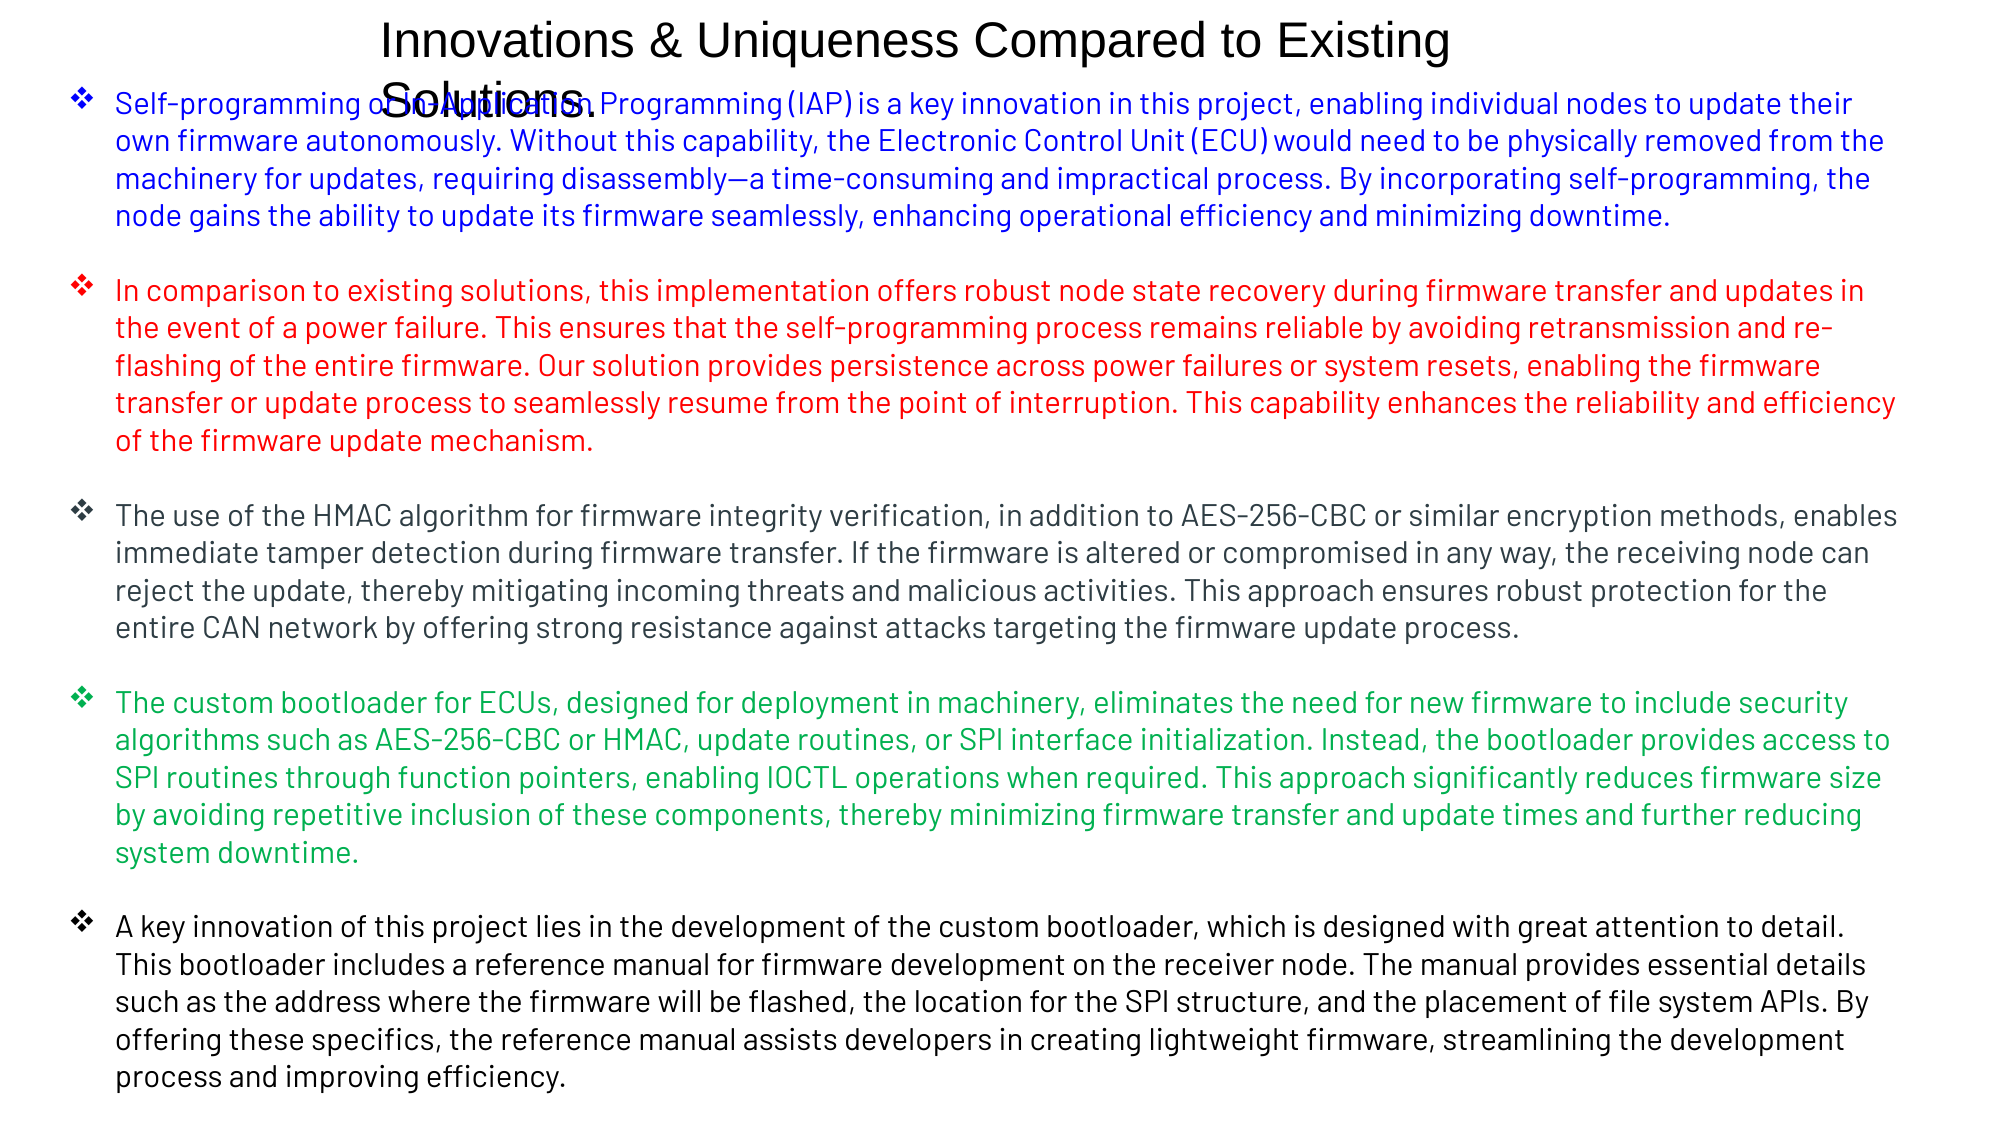

Innovations & Uniqueness Compared to Existing Solutions.
Self-programming or In-Application Programming (IAP) is a key innovation in this project, enabling individual nodes to update their own firmware autonomously. Without this capability, the Electronic Control Unit (ECU) would need to be physically removed from the machinery for updates, requiring disassembly—a time-consuming and impractical process. By incorporating self-programming, the node gains the ability to update its firmware seamlessly, enhancing operational efficiency and minimizing downtime.

In comparison to existing solutions, this implementation offers robust node state recovery during firmware transfer and updates in the event of a power failure. This ensures that the self-programming process remains reliable by avoiding retransmission and re-flashing of the entire firmware. Our solution provides persistence across power failures or system resets, enabling the firmware transfer or update process to seamlessly resume from the point of interruption. This capability enhances the reliability and efficiency of the firmware update mechanism.

The use of the HMAC algorithm for firmware integrity verification, in addition to AES-256-CBC or similar encryption methods, enables immediate tamper detection during firmware transfer. If the firmware is altered or compromised in any way, the receiving node can reject the update, thereby mitigating incoming threats and malicious activities. This approach ensures robust protection for the entire CAN network by offering strong resistance against attacks targeting the firmware update process.

The custom bootloader for ECUs, designed for deployment in machinery, eliminates the need for new firmware to include security algorithms such as AES-256-CBC or HMAC, update routines, or SPI interface initialization. Instead, the bootloader provides access to SPI routines through function pointers, enabling IOCTL operations when required. This approach significantly reduces firmware size by avoiding repetitive inclusion of these components, thereby minimizing firmware transfer and update times and further reducing system downtime.

A key innovation of this project lies in the development of the custom bootloader, which is designed with great attention to detail. This bootloader includes a reference manual for firmware development on the receiver node. The manual provides essential details such as the address where the firmware will be flashed, the location for the SPI structure, and the placement of file system APIs. By offering these specifics, the reference manual assists developers in creating lightweight firmware, streamlining the development process and improving efficiency.